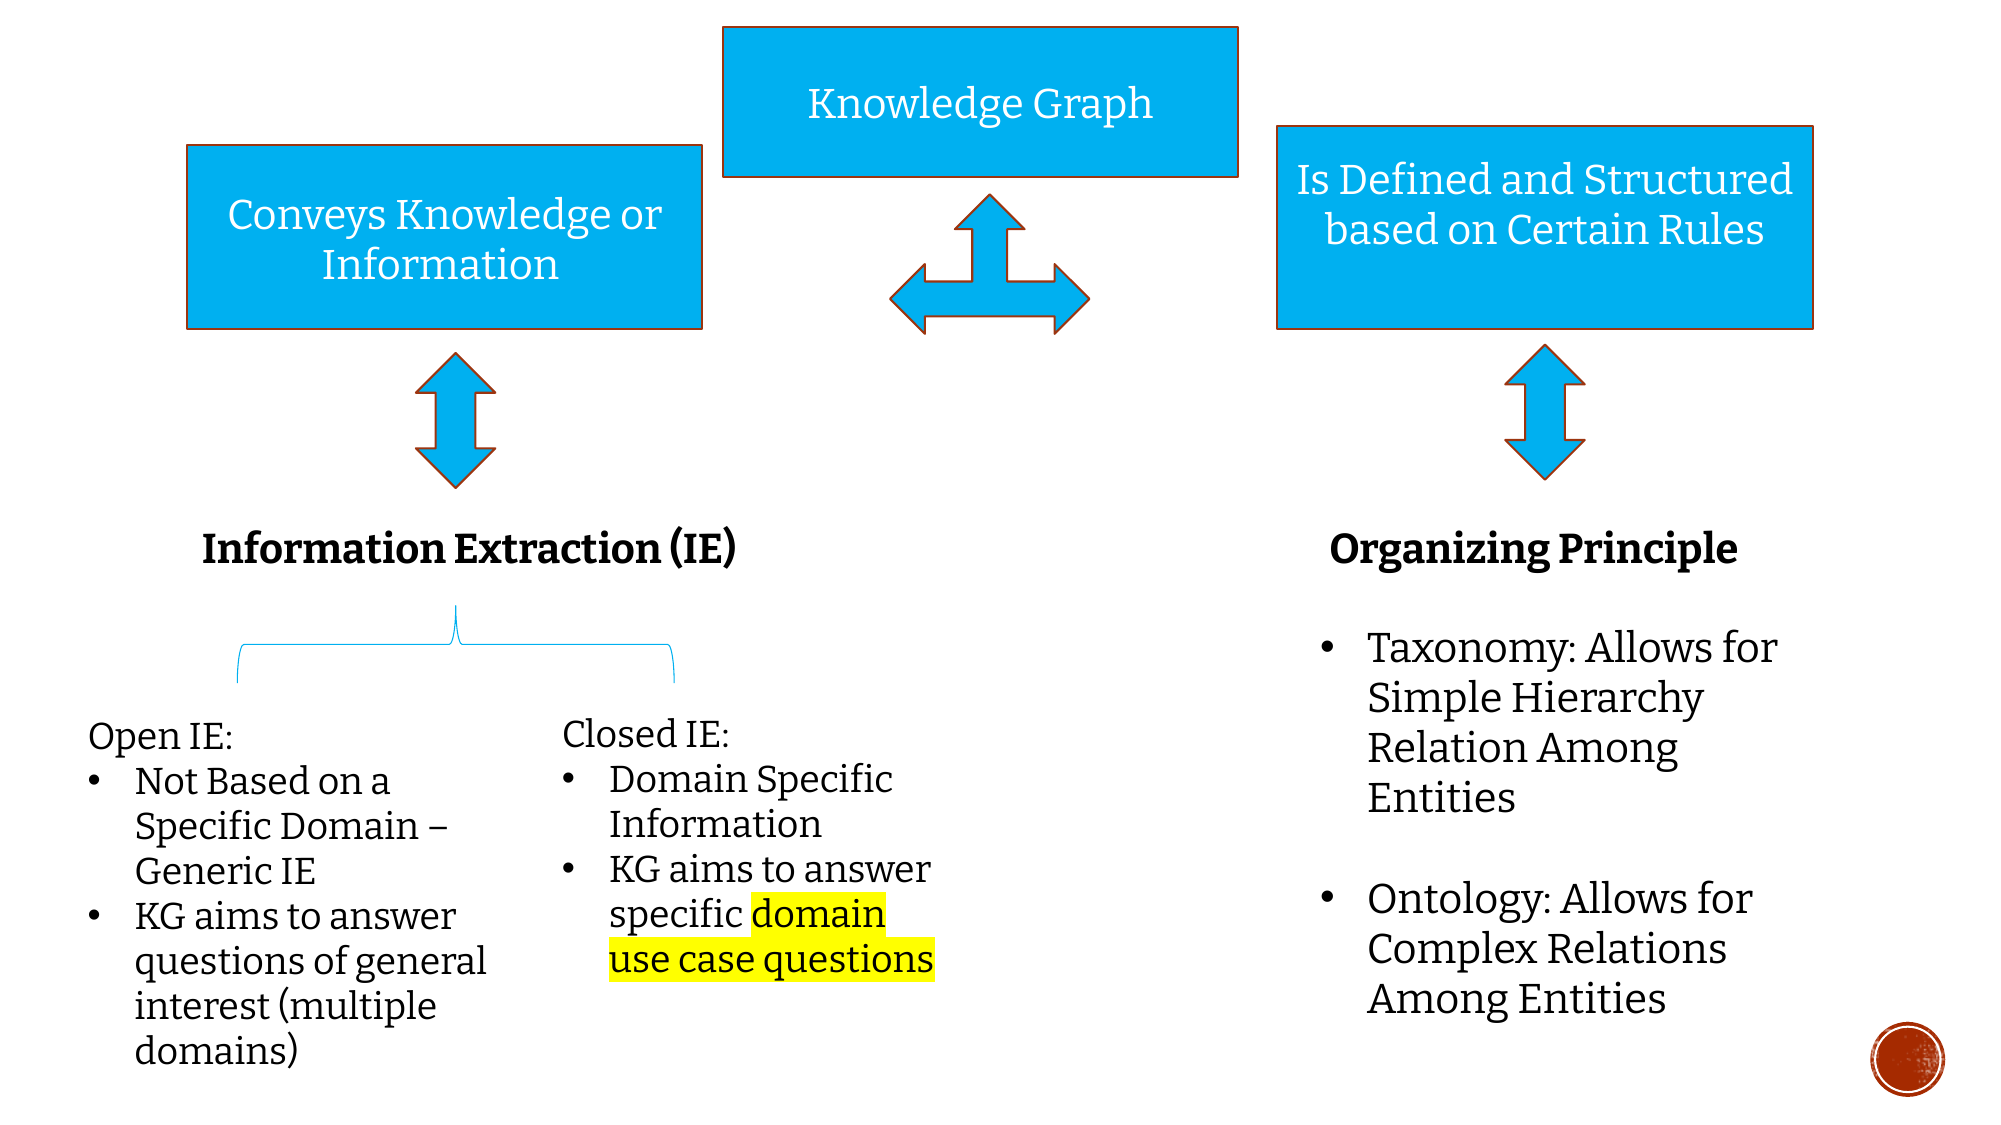

Knowledge Graph
Is Defined and Structured based on Certain Rules

Conveys Knowledge or Information

Information Extraction (IE)
Organizing Principle
Taxonomy: Allows for Simple Hierarchy Relation Among Entities

Ontology: Allows for Complex Relations Among Entities
Closed IE:
Domain Specific Information
KG aims to answer specific domain use case questions

Open IE:
Not Based on a Specific Domain – Generic IE
KG aims to answer questions of general interest (multiple domains)